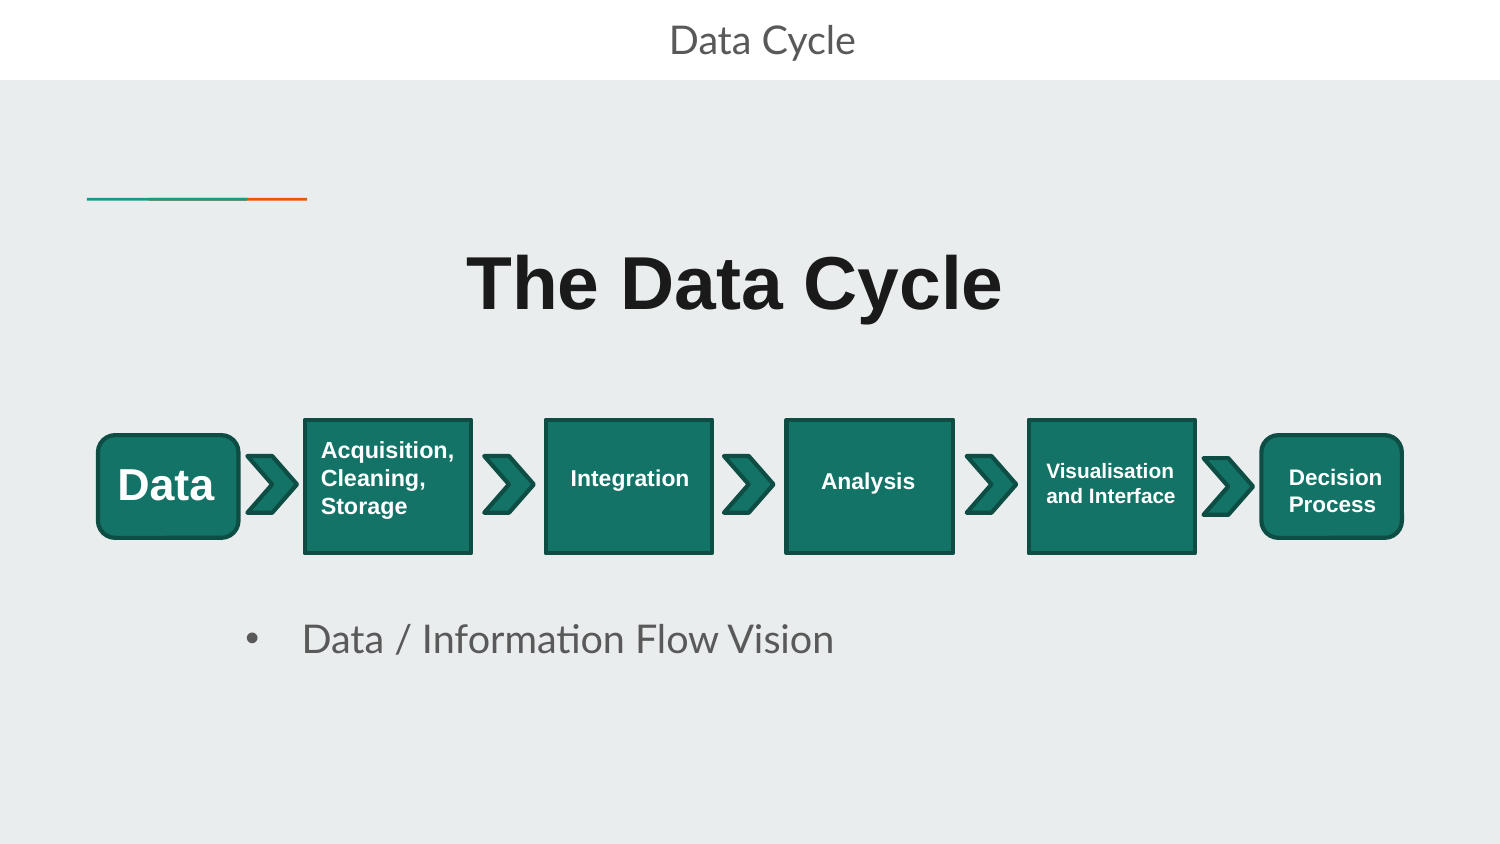

Data Cycle

# The Data Cycle

Acquisition, Cleaning, Storage

Data

Visualisation and Interface

Integration

Decision Process

Analysis

Data / Information Flow Vision